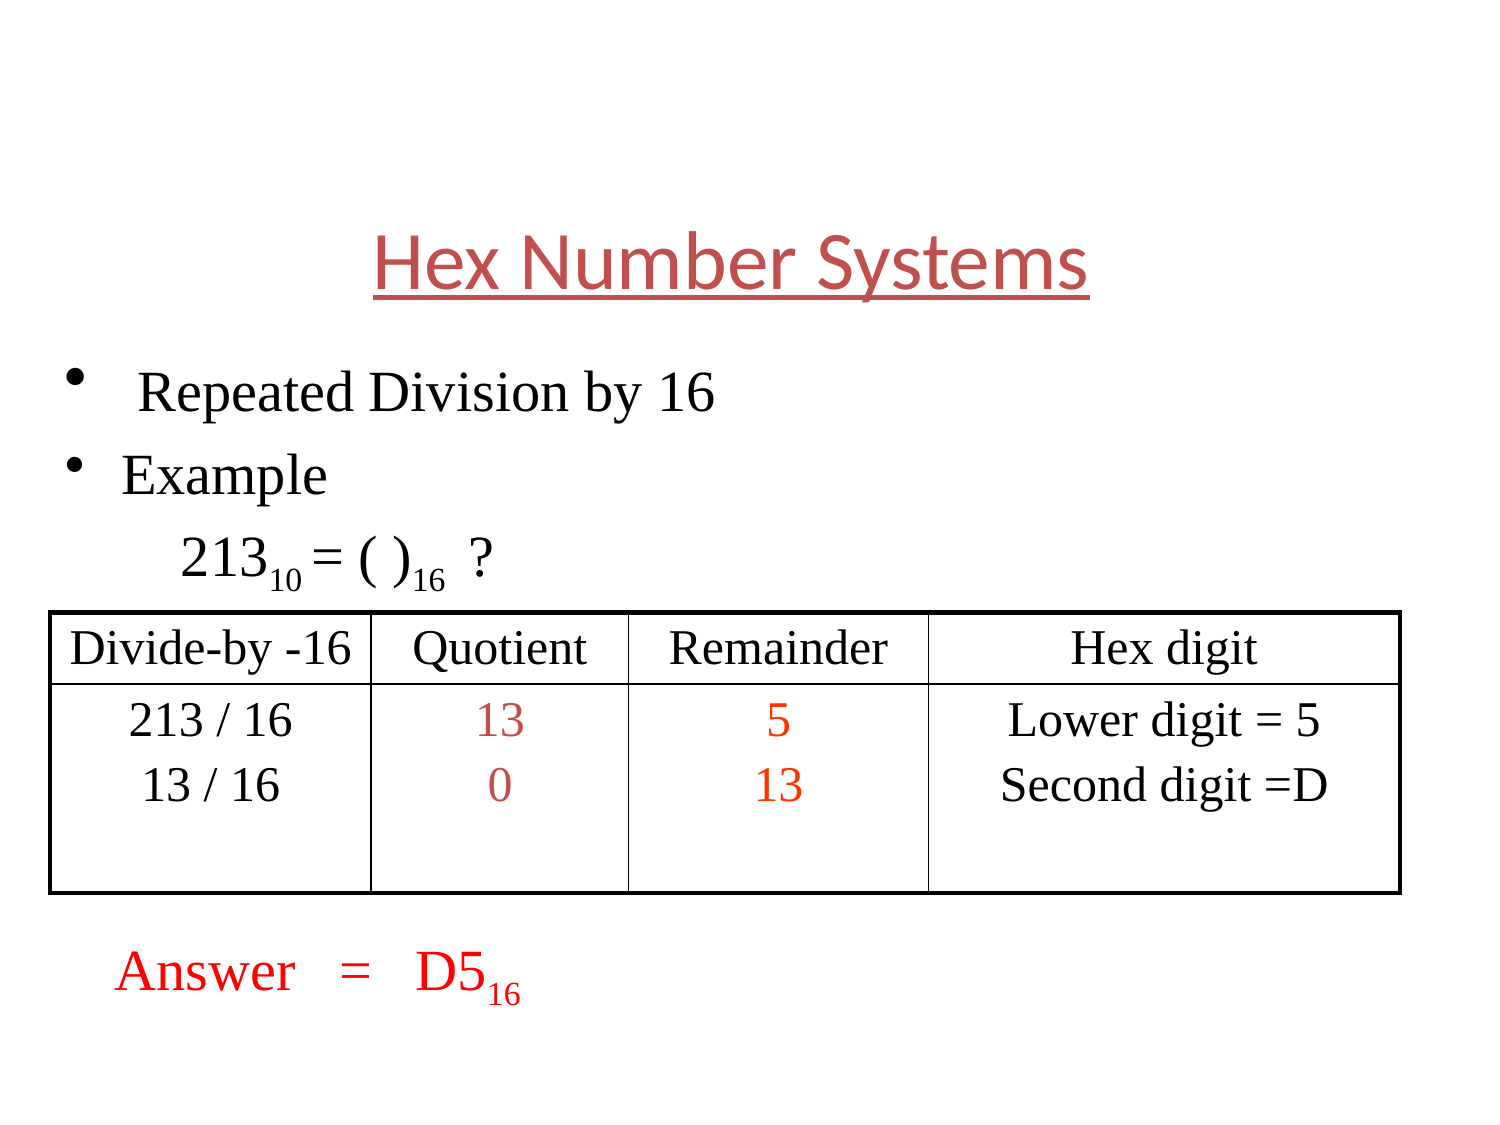

Hex Number Systems
 Repeated Division by 16
Example
        21310 = ( )16  ?

| Divide-by -16 | Quotient | Remainder | Hex digit |
| --- | --- | --- | --- |
| 213 / 16 13 / 16 | 13 0 | 5 13 | Lower digit = 5 Second digit =D |
Answer   =   D516